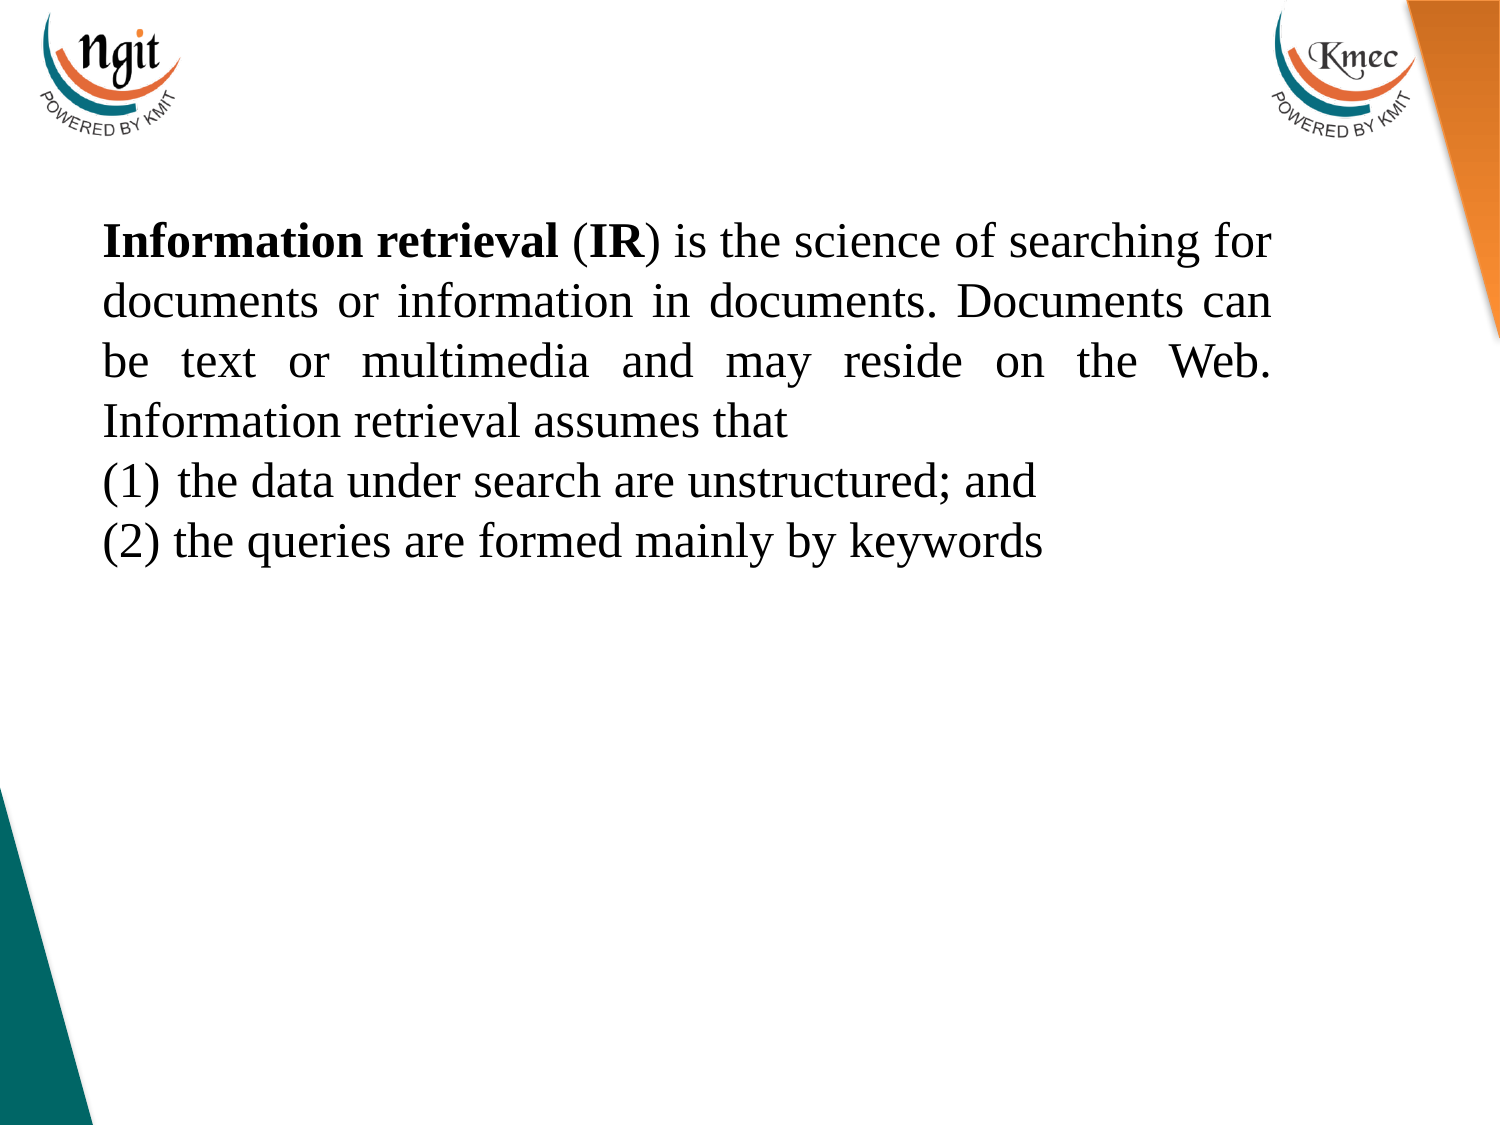

Information retrieval (IR) is the science of searching for documents or information in documents. Documents can be text or multimedia and may reside on the Web. Information retrieval assumes that
the data under search are unstructured; and
(2) the queries are formed mainly by keywords